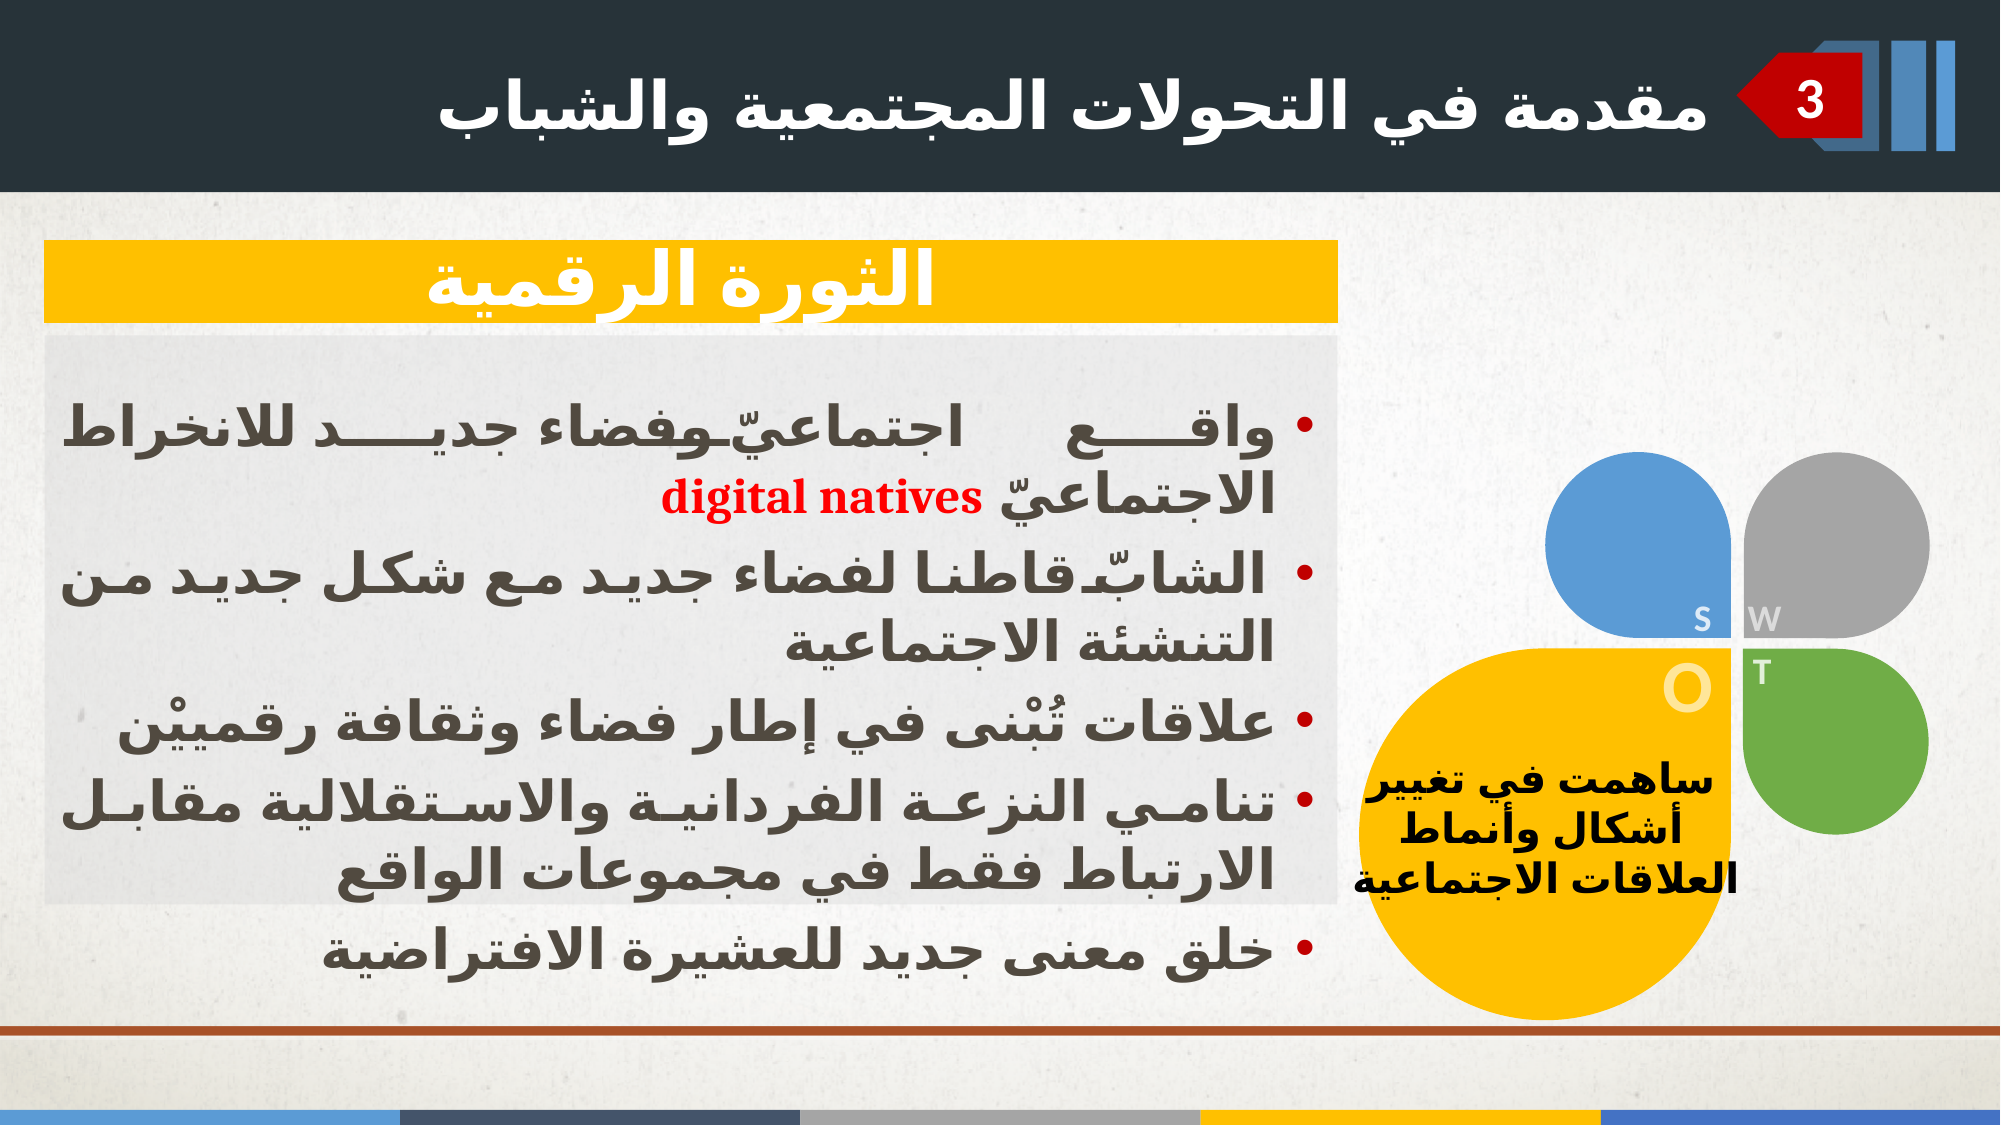

# مقدمة في التحولات المجتمعية والشباب

3
الثورة الرقمية

واقع اجتماعيّ وفضاء جديد للانخراط الاجتماعيّ digital natives
الشابّ قاطنا لفضاء جديد مع شكل جديد من التنشئة الاجتماعية
علاقات تُبْنى في إطار فضاء وثقافة رقمييْن
تنامي النزعة الفردانية والاستقلالية مقابل الارتباط فقط في مجموعات الواقع
خلق معنى جديد للعشيرة الافتراضية

ساهمت في تغيير
أشكال وأنماط
العلاقات الاجتماعية